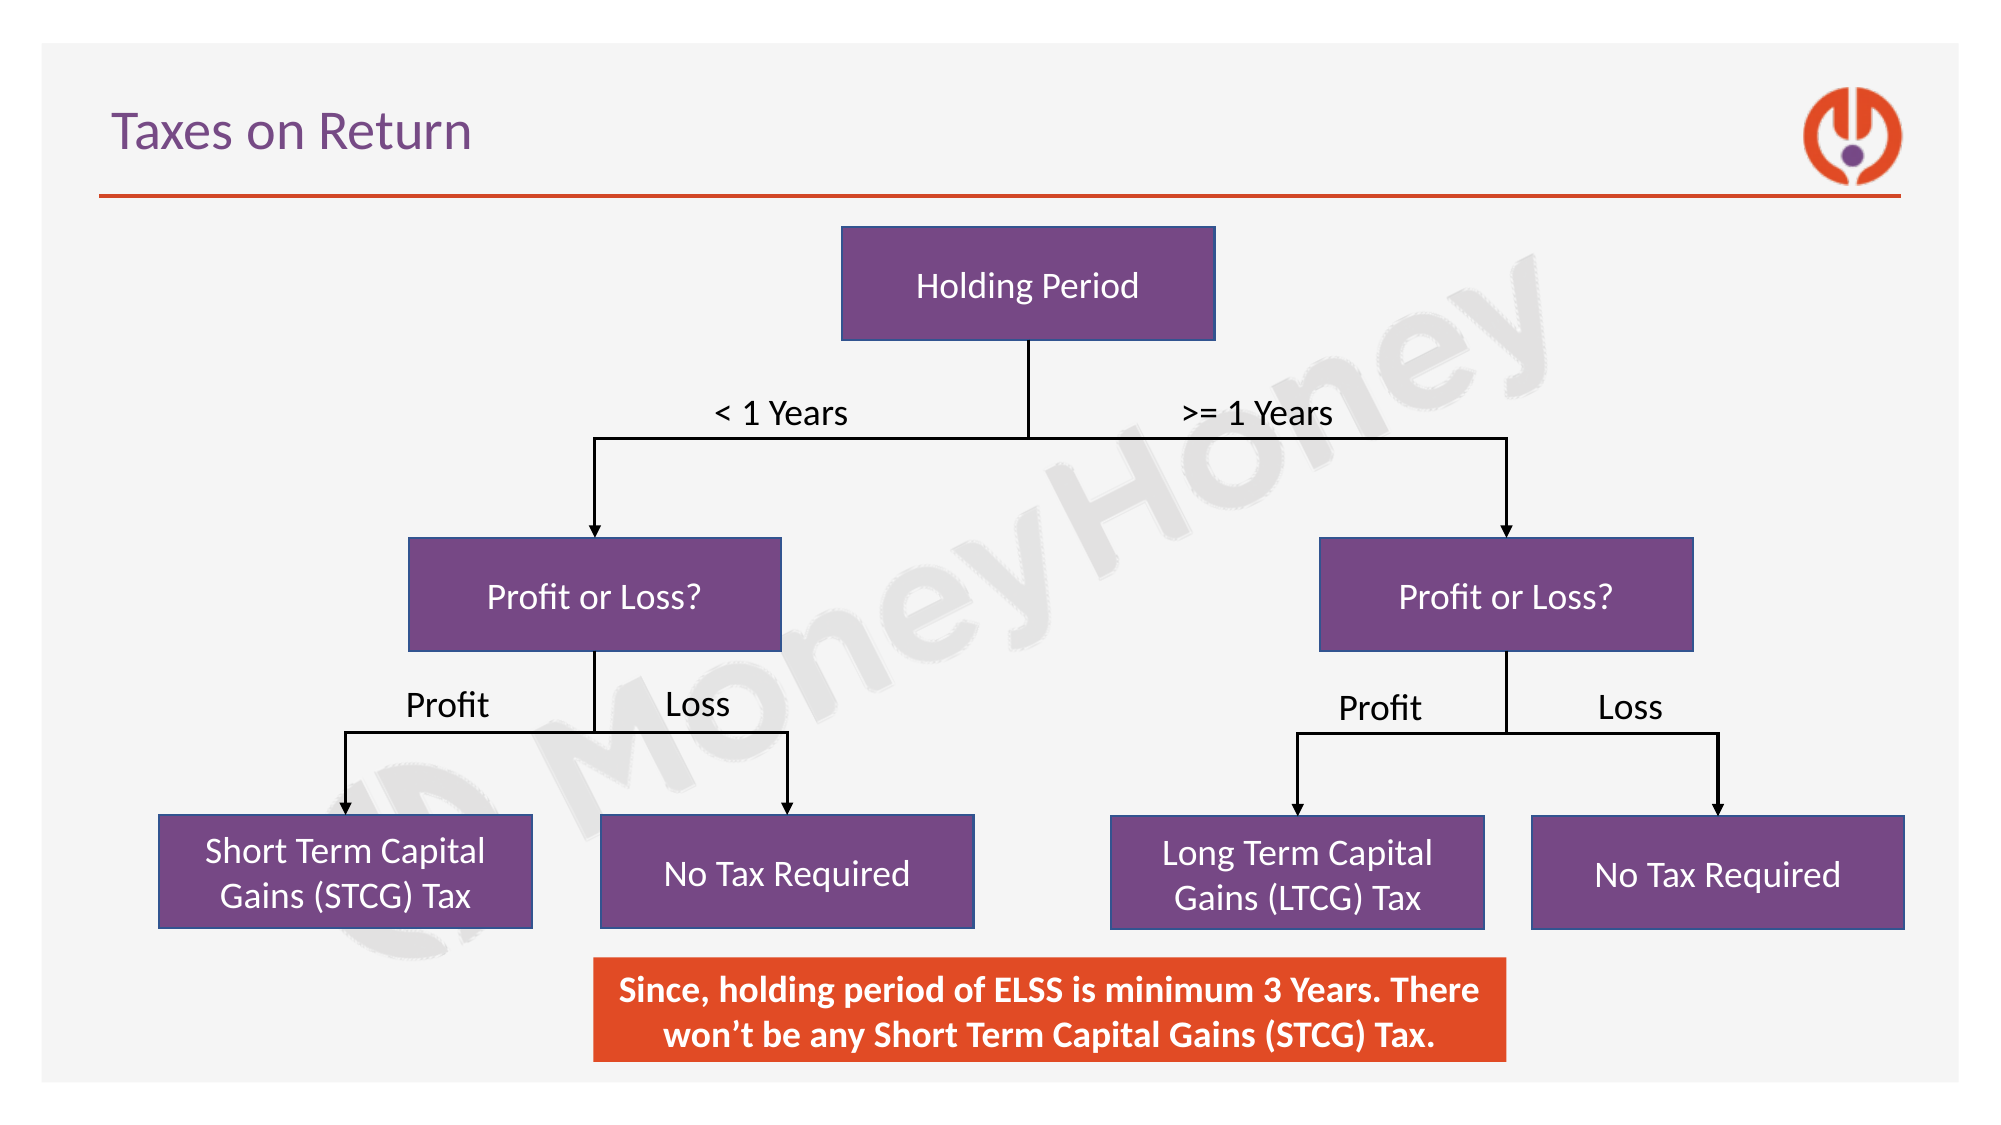

# Taxes on Return
Holding Period
< 1 Years
>= 1 Years
Profit or Loss?
Profit or Loss?
Loss
Profit
Loss
Profit
Short Term Capital Gains (STCG) Tax
No Tax Required
Long Term Capital Gains (LTCG) Tax
No Tax Required
Since, holding period of ELSS is minimum 3 Years. There won’t be any Short Term Capital Gains (STCG) Tax.